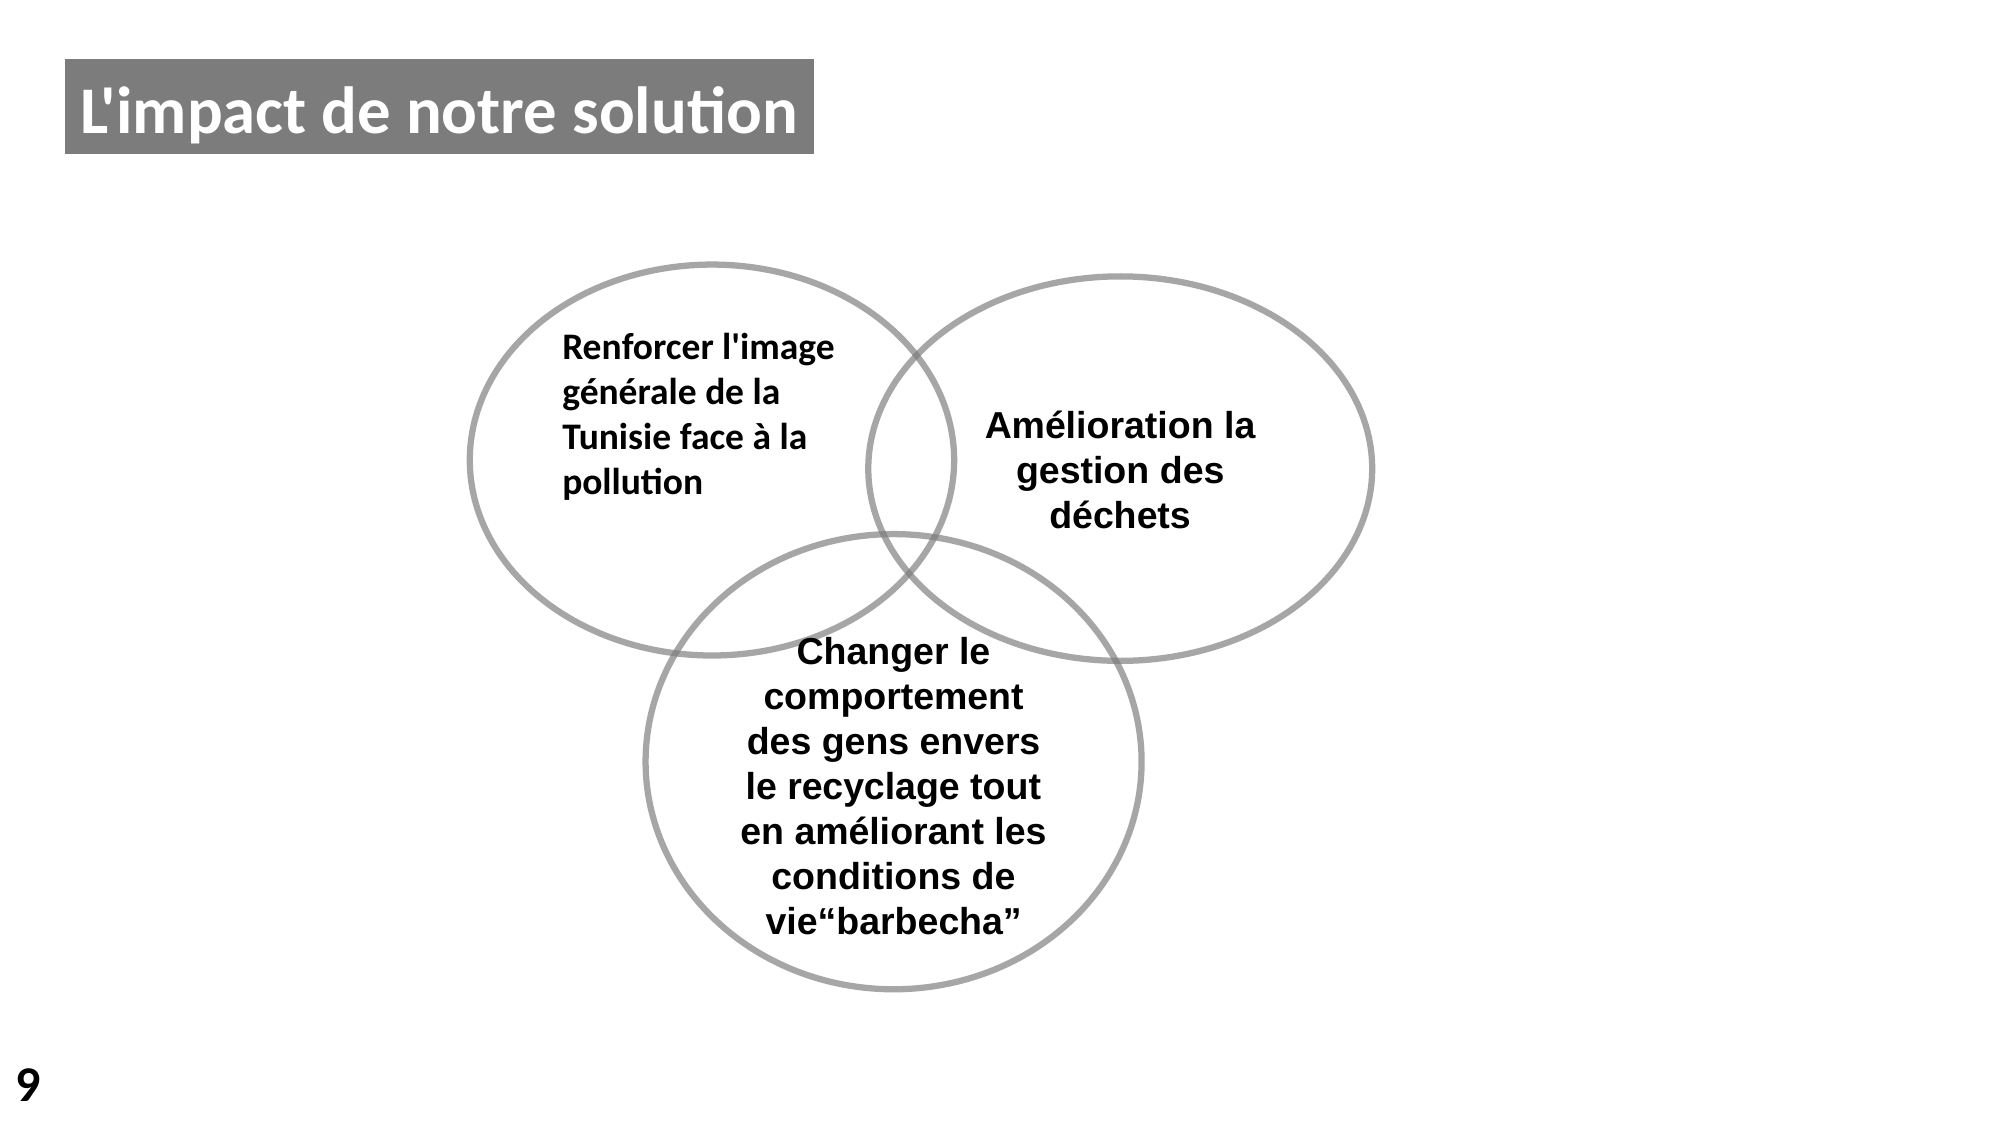

L'impact de notre solution

Amélioration la gestion des déchets
Renforcer l'image générale de la Tunisie face à la pollution

Changer le comportement des gens envers le recyclage tout en améliorant les conditions de vie“barbecha”
9